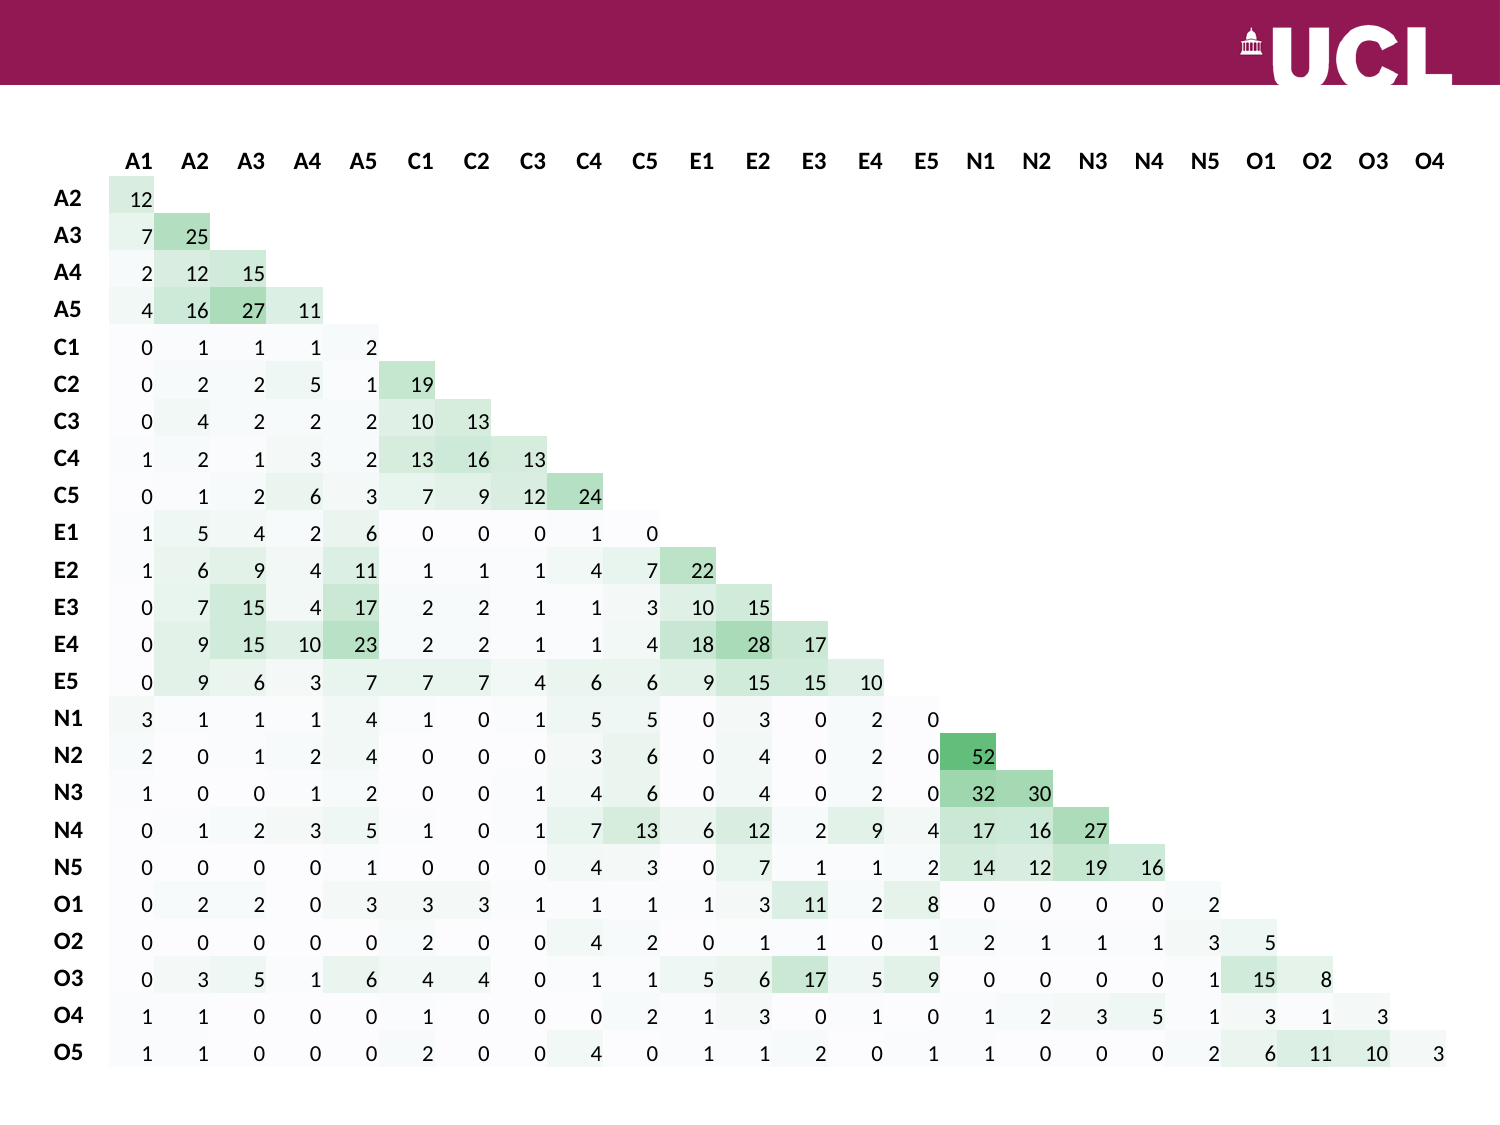

|  | A1 | A2 | A3 | A4 | A5 | C1 | C2 | C3 | C4 | C5 | E1 | E2 | E3 | E4 | E5 | N1 | N2 | N3 | N4 | N5 | O1 | O2 | O3 | O4 |
| --- | --- | --- | --- | --- | --- | --- | --- | --- | --- | --- | --- | --- | --- | --- | --- | --- | --- | --- | --- | --- | --- | --- | --- | --- |
| A2 | 12 |  |  |  |  |  |  |  |  |  |  |  |  |  |  |  |  |  |  |  |  |  |  |  |
| A3 | 7 | 25 |  |  |  |  |  |  |  |  |  |  |  |  |  |  |  |  |  |  |  |  |  |  |
| A4 | 2 | 12 | 15 |  |  |  |  |  |  |  |  |  |  |  |  |  |  |  |  |  |  |  |  |  |
| A5 | 4 | 16 | 27 | 11 |  |  |  |  |  |  |  |  |  |  |  |  |  |  |  |  |  |  |  |  |
| C1 | 0 | 1 | 1 | 1 | 2 |  |  |  |  |  |  |  |  |  |  |  |  |  |  |  |  |  |  |  |
| C2 | 0 | 2 | 2 | 5 | 1 | 19 |  |  |  |  |  |  |  |  |  |  |  |  |  |  |  |  |  |  |
| C3 | 0 | 4 | 2 | 2 | 2 | 10 | 13 |  |  |  |  |  |  |  |  |  |  |  |  |  |  |  |  |  |
| C4 | 1 | 2 | 1 | 3 | 2 | 13 | 16 | 13 |  |  |  |  |  |  |  |  |  |  |  |  |  |  |  |  |
| C5 | 0 | 1 | 2 | 6 | 3 | 7 | 9 | 12 | 24 |  |  |  |  |  |  |  |  |  |  |  |  |  |  |  |
| E1 | 1 | 5 | 4 | 2 | 6 | 0 | 0 | 0 | 1 | 0 |  |  |  |  |  |  |  |  |  |  |  |  |  |  |
| E2 | 1 | 6 | 9 | 4 | 11 | 1 | 1 | 1 | 4 | 7 | 22 |  |  |  |  |  |  |  |  |  |  |  |  |  |
| E3 | 0 | 7 | 15 | 4 | 17 | 2 | 2 | 1 | 1 | 3 | 10 | 15 |  |  |  |  |  |  |  |  |  |  |  |  |
| E4 | 0 | 9 | 15 | 10 | 23 | 2 | 2 | 1 | 1 | 4 | 18 | 28 | 17 |  |  |  |  |  |  |  |  |  |  |  |
| E5 | 0 | 9 | 6 | 3 | 7 | 7 | 7 | 4 | 6 | 6 | 9 | 15 | 15 | 10 |  |  |  |  |  |  |  |  |  |  |
| N1 | 3 | 1 | 1 | 1 | 4 | 1 | 0 | 1 | 5 | 5 | 0 | 3 | 0 | 2 | 0 |  |  |  |  |  |  |  |  |  |
| N2 | 2 | 0 | 1 | 2 | 4 | 0 | 0 | 0 | 3 | 6 | 0 | 4 | 0 | 2 | 0 | 52 |  |  |  |  |  |  |  |  |
| N3 | 1 | 0 | 0 | 1 | 2 | 0 | 0 | 1 | 4 | 6 | 0 | 4 | 0 | 2 | 0 | 32 | 30 |  |  |  |  |  |  |  |
| N4 | 0 | 1 | 2 | 3 | 5 | 1 | 0 | 1 | 7 | 13 | 6 | 12 | 2 | 9 | 4 | 17 | 16 | 27 |  |  |  |  |  |  |
| N5 | 0 | 0 | 0 | 0 | 1 | 0 | 0 | 0 | 4 | 3 | 0 | 7 | 1 | 1 | 2 | 14 | 12 | 19 | 16 |  |  |  |  |  |
| O1 | 0 | 2 | 2 | 0 | 3 | 3 | 3 | 1 | 1 | 1 | 1 | 3 | 11 | 2 | 8 | 0 | 0 | 0 | 0 | 2 |  |  |  |  |
| O2 | 0 | 0 | 0 | 0 | 0 | 2 | 0 | 0 | 4 | 2 | 0 | 1 | 1 | 0 | 1 | 2 | 1 | 1 | 1 | 3 | 5 |  |  |  |
| O3 | 0 | 3 | 5 | 1 | 6 | 4 | 4 | 0 | 1 | 1 | 5 | 6 | 17 | 5 | 9 | 0 | 0 | 0 | 0 | 1 | 15 | 8 |  |  |
| O4 | 1 | 1 | 0 | 0 | 0 | 1 | 0 | 0 | 0 | 2 | 1 | 3 | 0 | 1 | 0 | 1 | 2 | 3 | 5 | 1 | 3 | 1 | 3 |  |
| O5 | 1 | 1 | 0 | 0 | 0 | 2 | 0 | 0 | 4 | 0 | 1 | 1 | 2 | 0 | 1 | 1 | 0 | 0 | 0 | 2 | 6 | 11 | 10 | 3 |